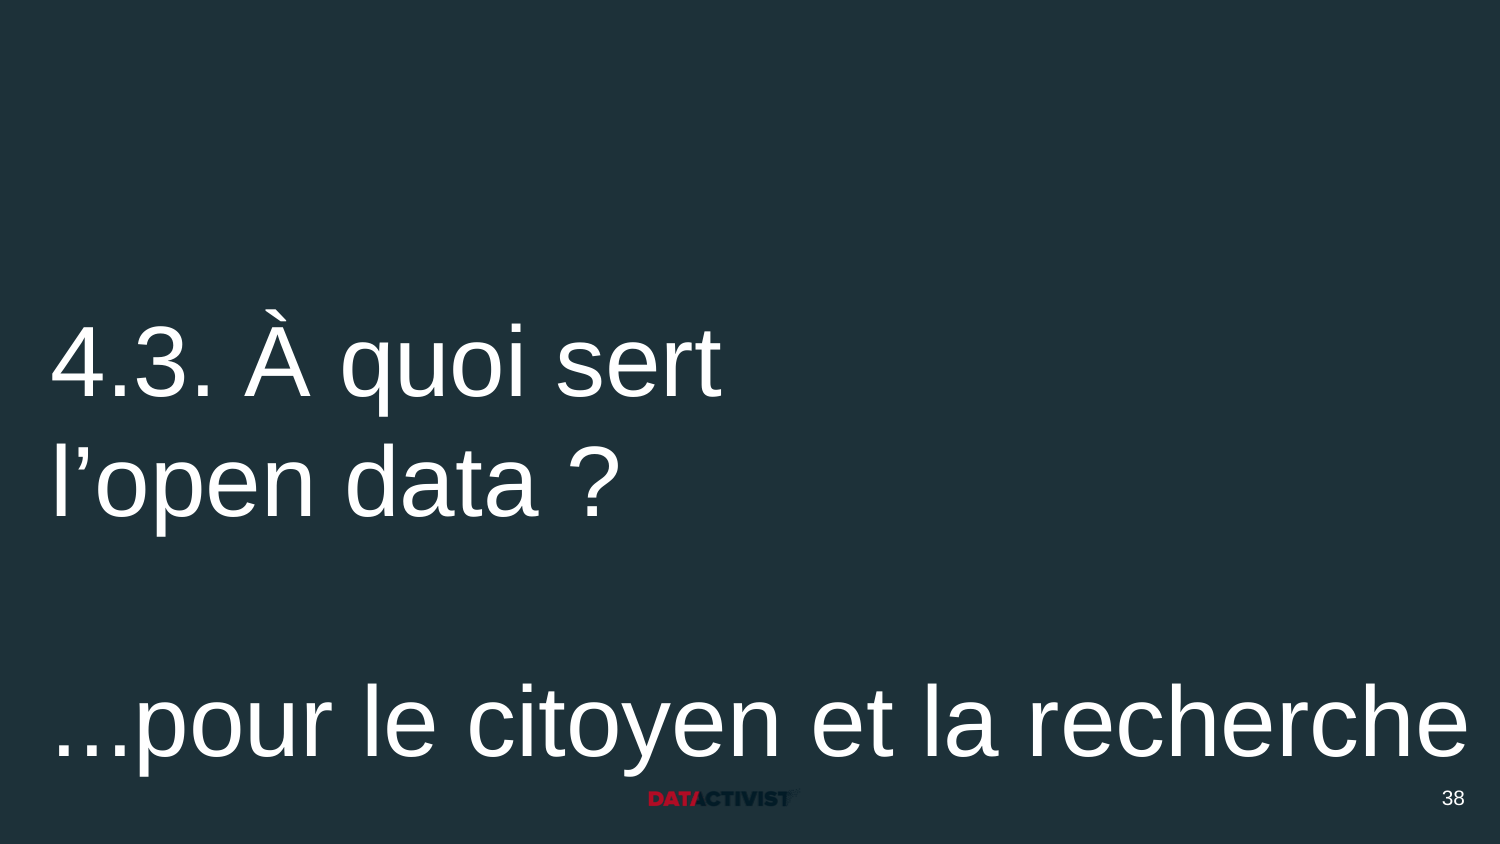

# 4.3. À quoi sert l’open data ?

...pour le citoyen et la recherche
38